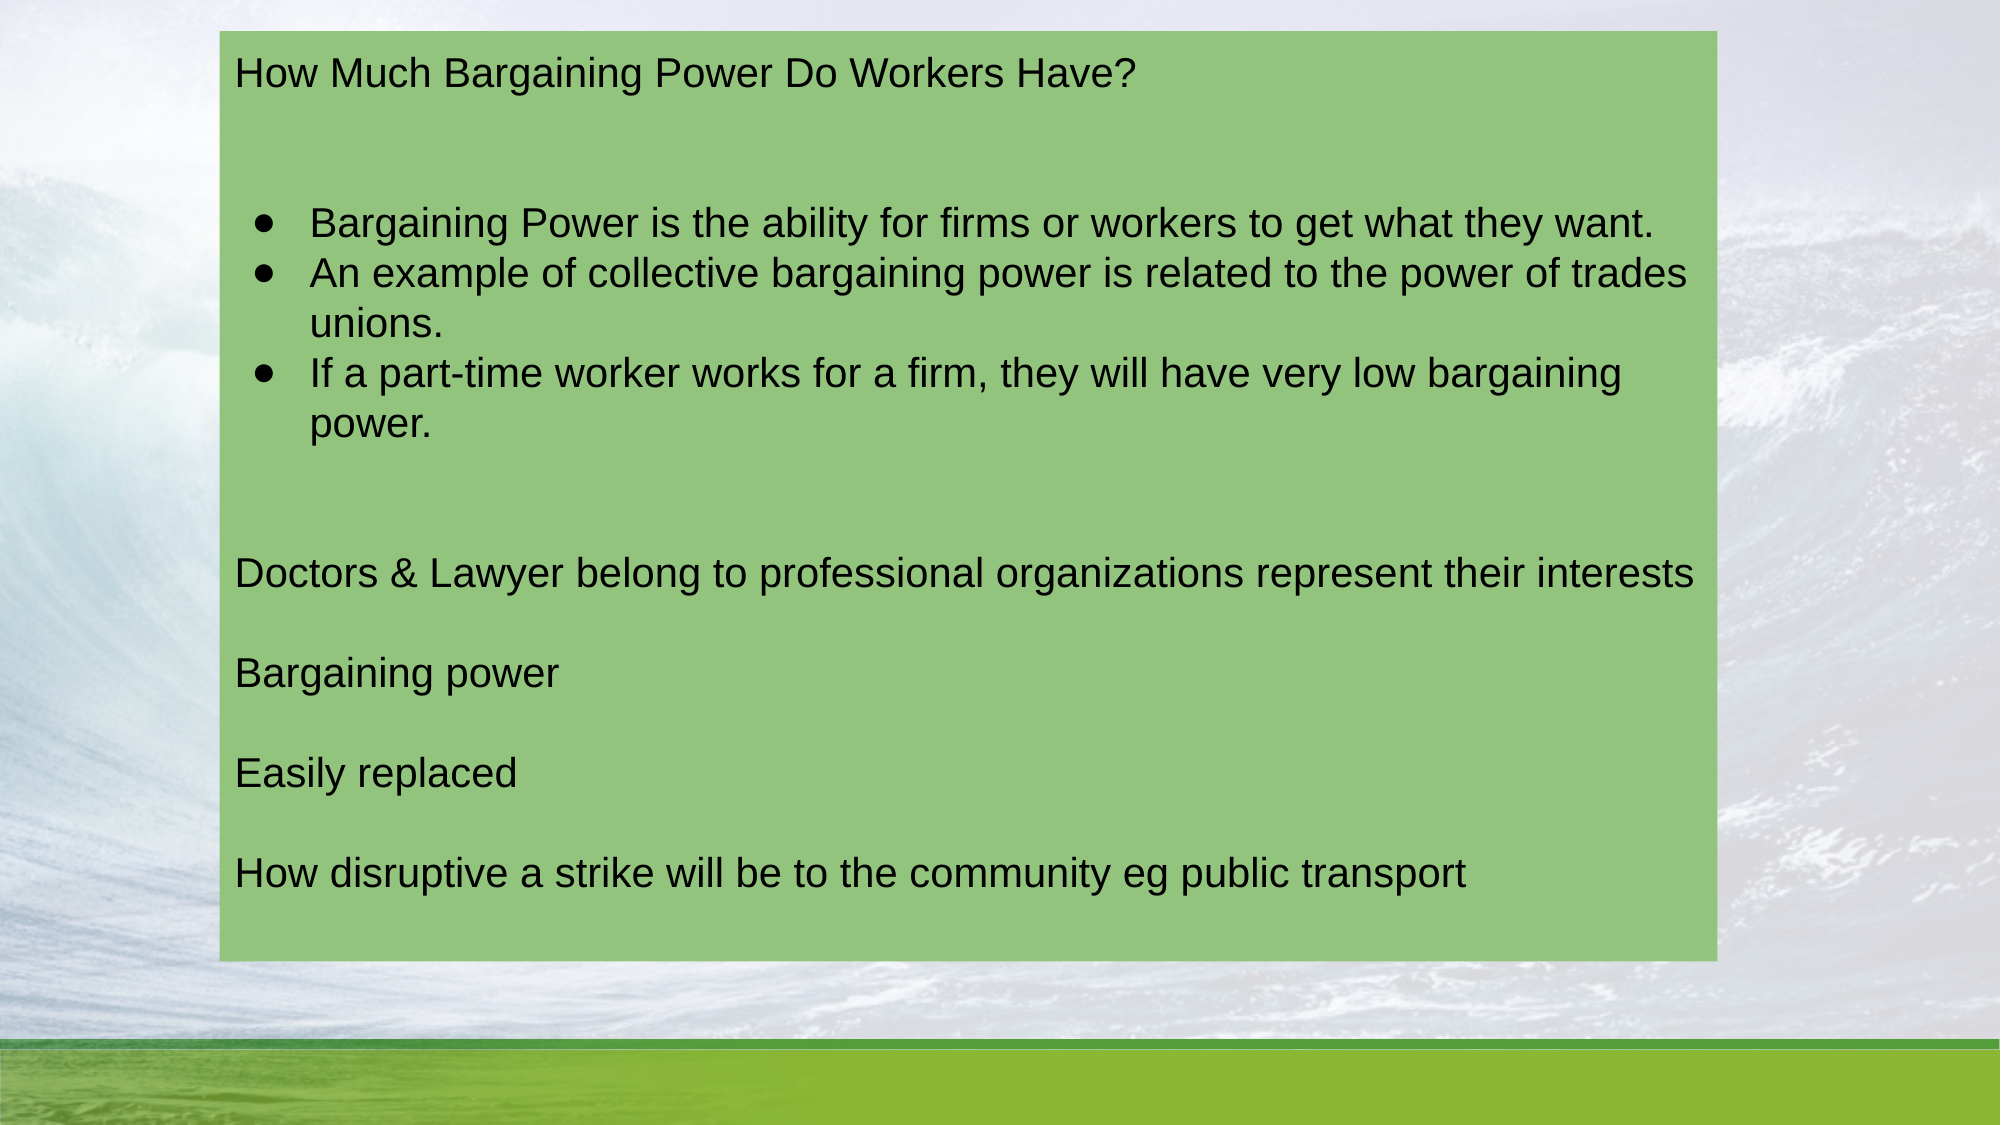

How Much Bargaining Power Do Workers Have?

Bargaining Power is the ability for firms or workers to get what they want.
An example of collective bargaining power is related to the power of trades unions.
If a part-time worker works for a firm, they will have very low bargaining power.

Doctors & Lawyer belong to professional organizations represent their interests

Bargaining power

Easily replaced

How disruptive a strike will be to the community eg public transport